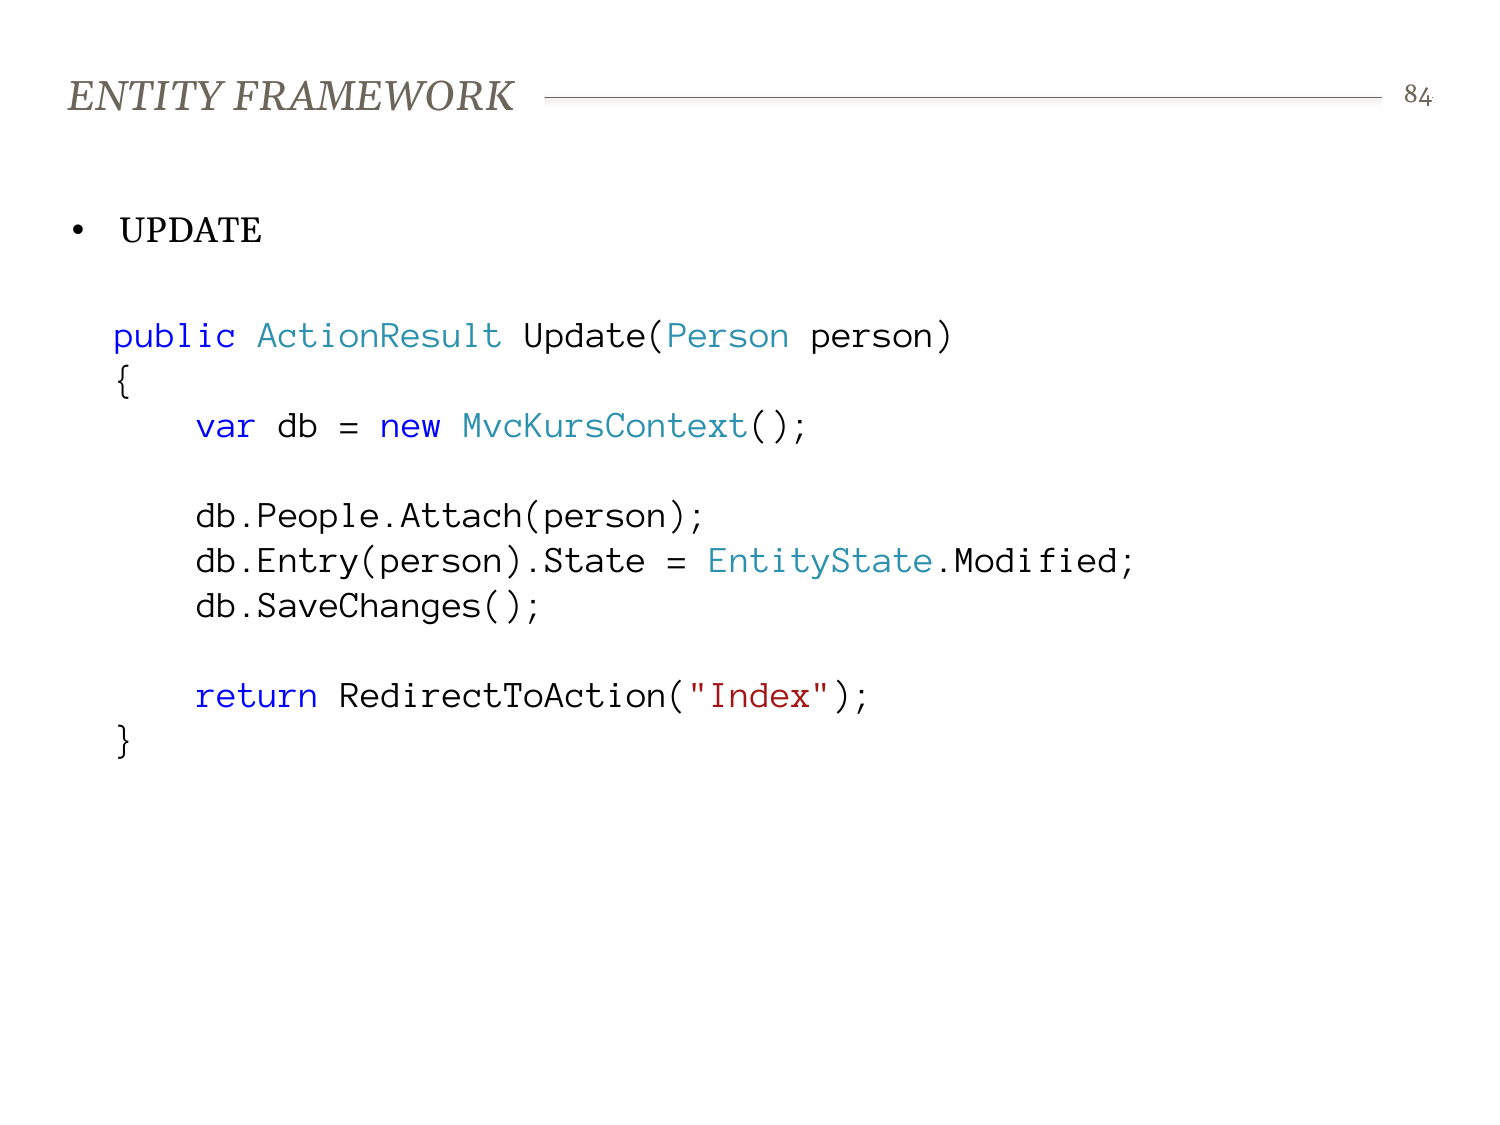

# Entity Framework
84
UPDATE
public ActionResult Update(Person person)
{
    var db = new MvcKursContext();

    db.People.Attach(person);
    db.Entry(person).State = EntityState.Modified;
    db.SaveChanges();

    return RedirectToAction("Index");
}